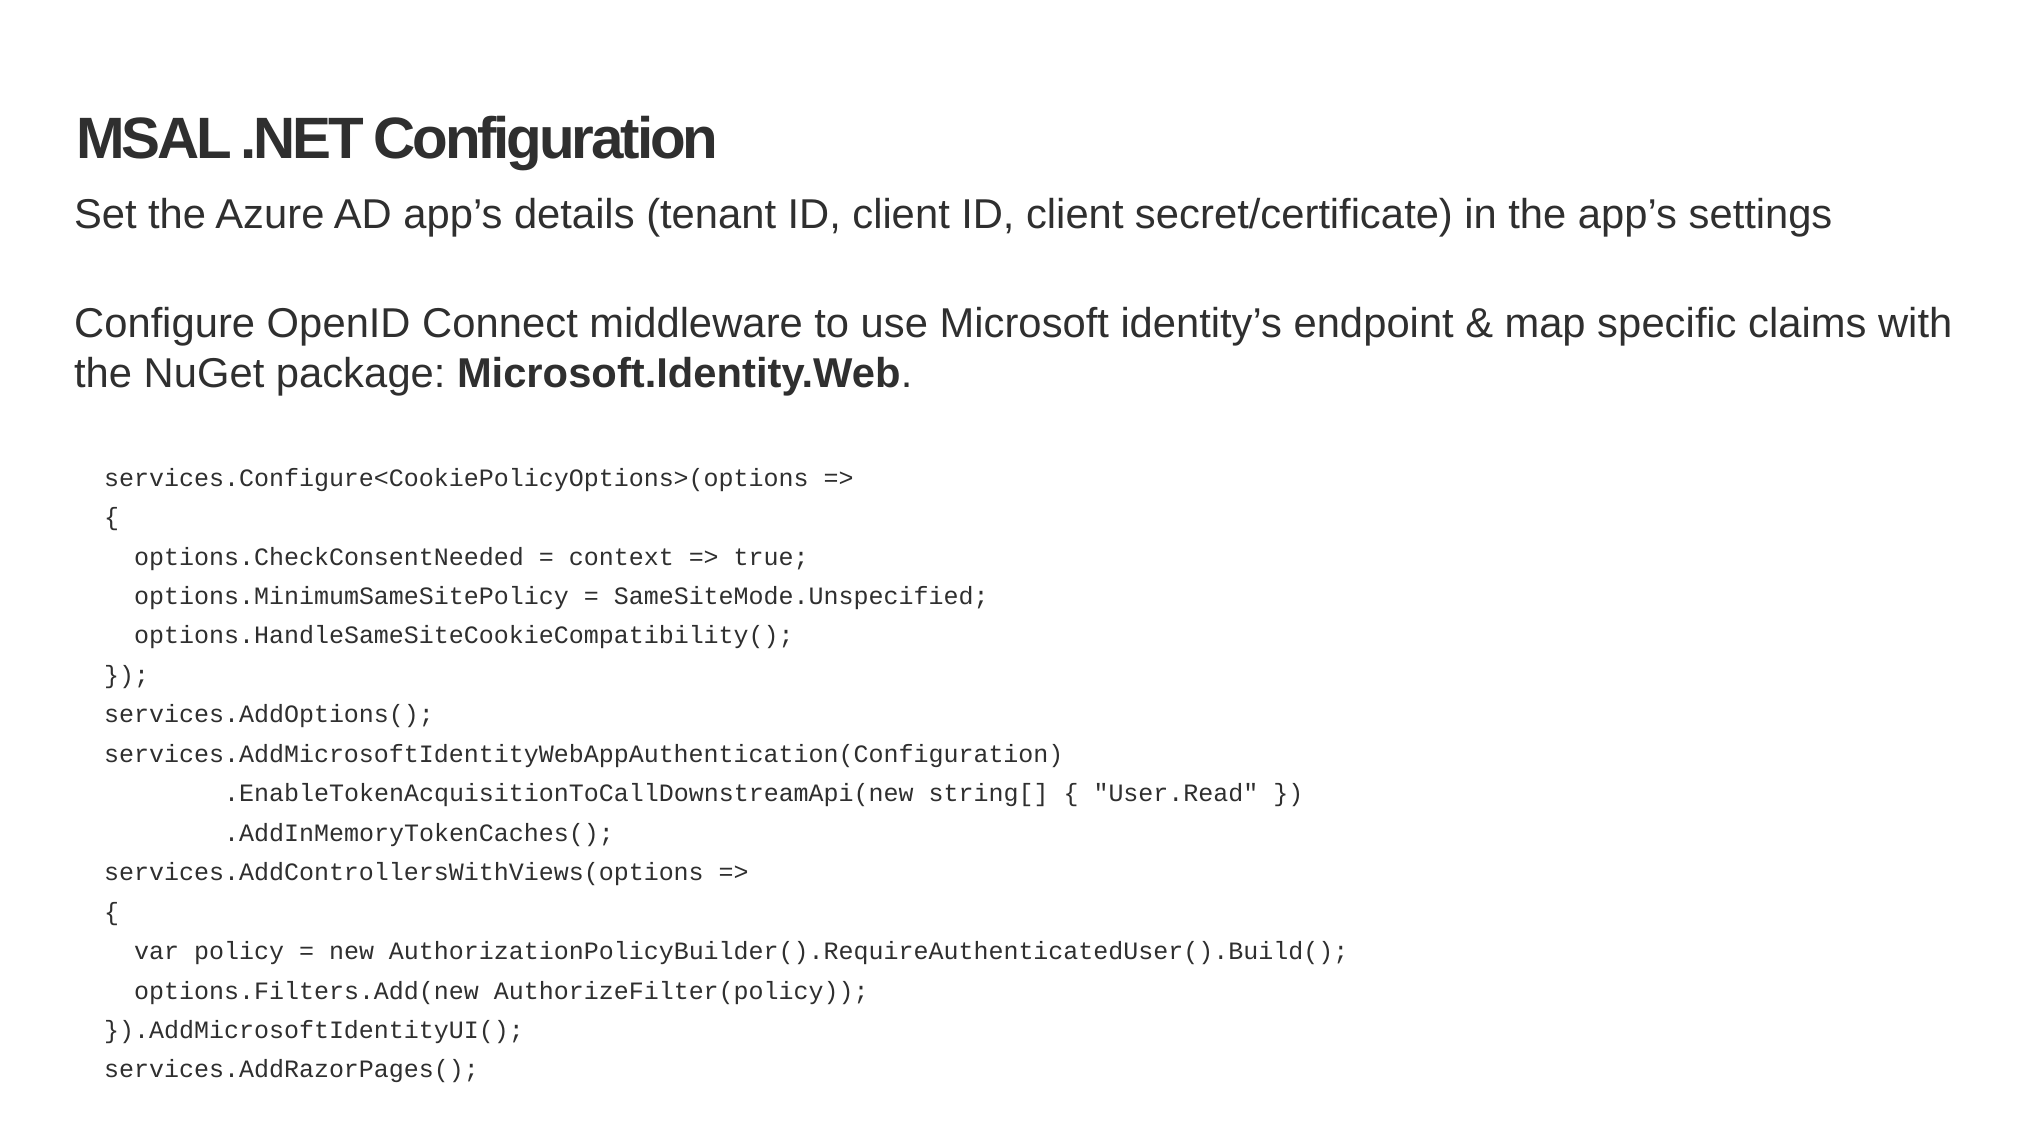

# MSAL .NET Configuration
Set the Azure AD app’s details (tenant ID, client ID, client secret/certificate) in the app’s settings
Configure OpenID Connect middleware to use Microsoft identity’s endpoint & map specific claims with the NuGet package: Microsoft.Identity.Web.

services.Configure<CookiePolicyOptions>(options =>
{
  options.CheckConsentNeeded = context => true;
  options.MinimumSameSitePolicy = SameSiteMode.Unspecified;
  options.HandleSameSiteCookieCompatibility();
});
services.AddOptions();
services.AddMicrosoftIdentityWebAppAuthentication(Configuration)
        .EnableTokenAcquisitionToCallDownstreamApi(new string[] { "User.Read" })
        .AddInMemoryTokenCaches();
services.AddControllersWithViews(options =>
{
  var policy = new AuthorizationPolicyBuilder().RequireAuthenticatedUser().Build();
  options.Filters.Add(new AuthorizeFilter(policy));
}).AddMicrosoftIdentityUI();
services.AddRazorPages();